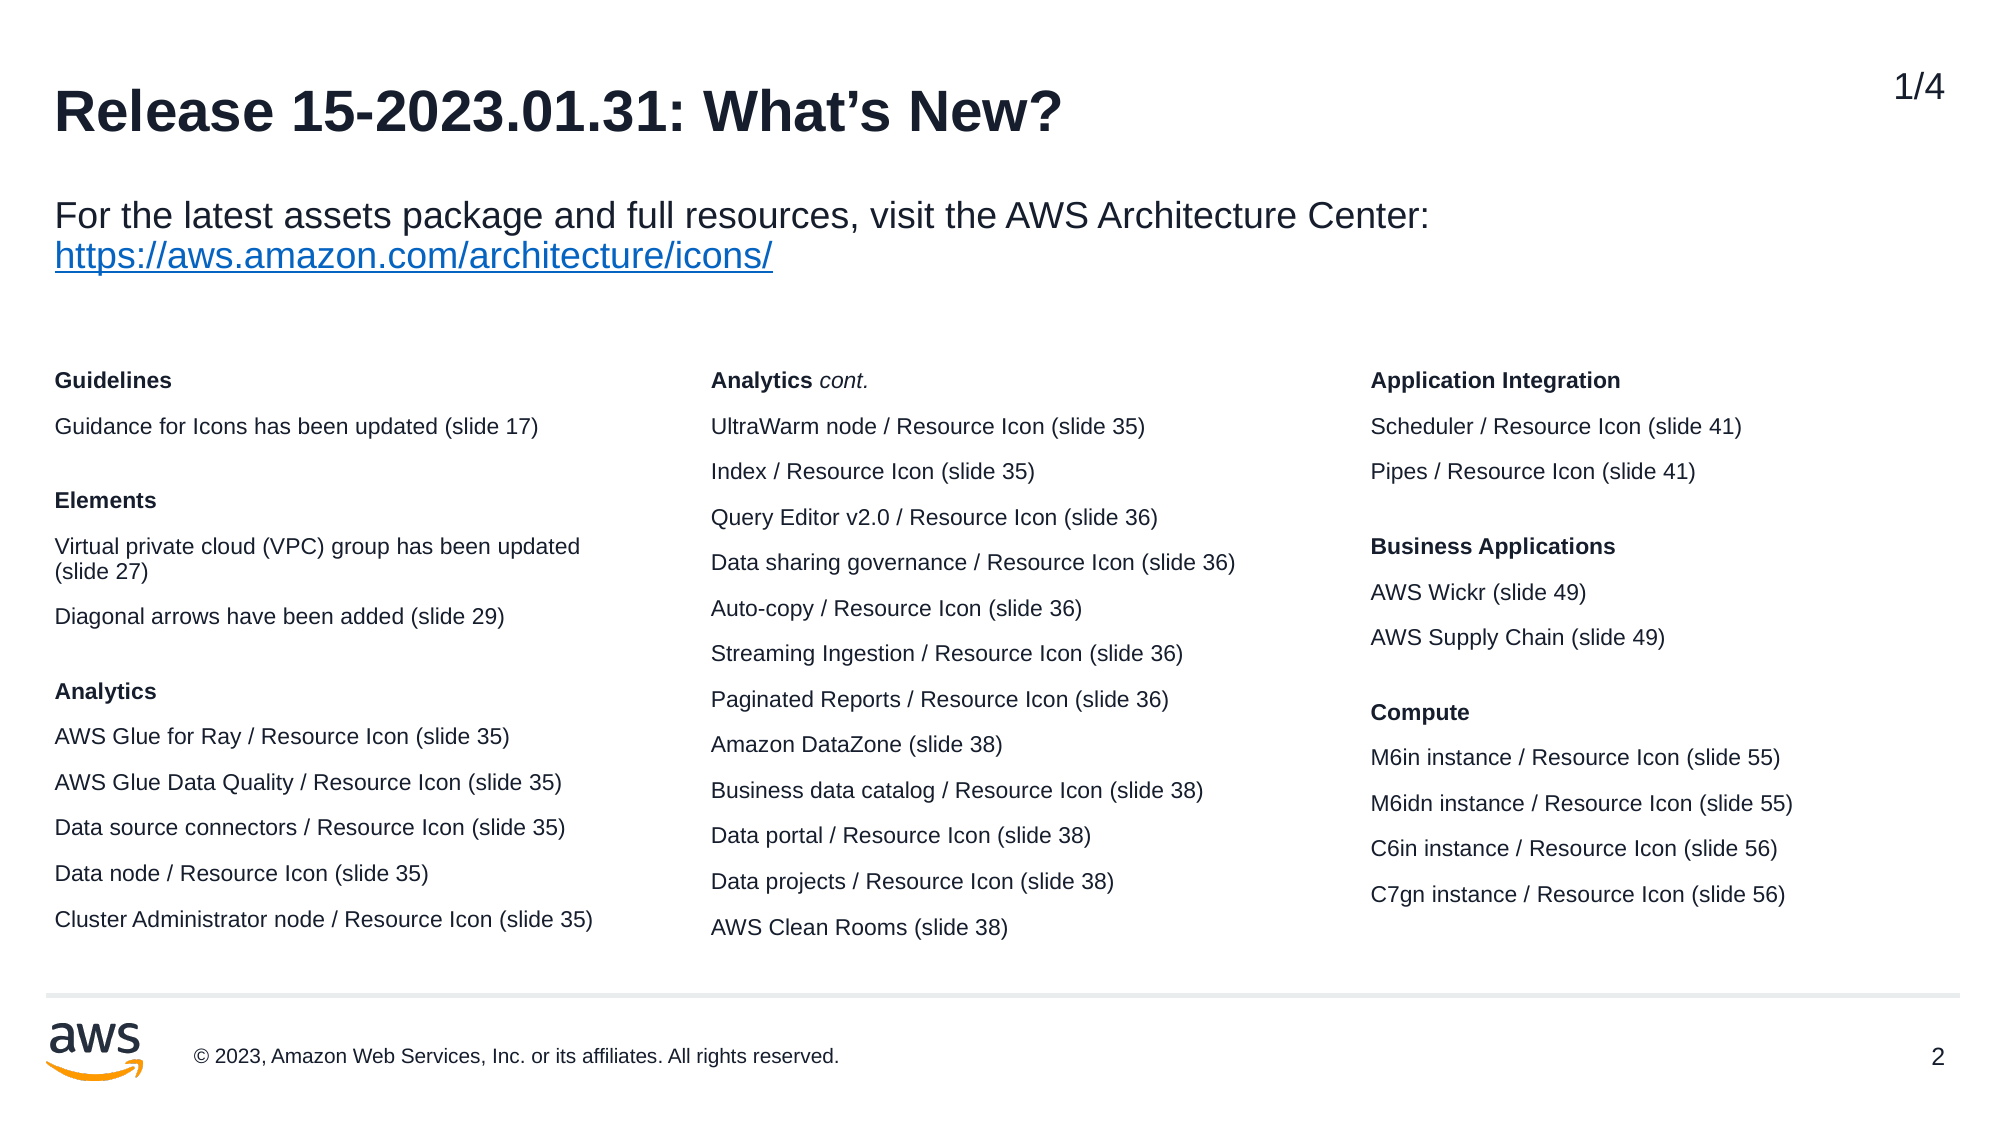

# Release 15-2023.01.31: What’s New?
1/4
For the latest assets package and full resources, visit the AWS Architecture Center: https://aws.amazon.com/architecture/icons/

Guidelines
Guidance for Icons has been updated (slide 17)
Elements
Virtual private cloud (VPC) group has been updated (slide 27)
Diagonal arrows have been added (slide 29)
Analytics
AWS Glue for Ray / Resource Icon (slide 35)
AWS Glue Data Quality / Resource Icon (slide 35)
Data source connectors / Resource Icon (slide 35)
Data node / Resource Icon (slide 35)
Cluster Administrator node / Resource Icon (slide 35)

Analytics cont.
UltraWarm node / Resource Icon (slide 35)
Index / Resource Icon (slide 35)
Query Editor v2.0 / Resource Icon (slide 36)
Data sharing governance / Resource Icon (slide 36)
Auto-copy / Resource Icon (slide 36)
Streaming Ingestion / Resource Icon (slide 36)
Paginated Reports / Resource Icon (slide 36)
Amazon DataZone (slide 38)
Business data catalog / Resource Icon (slide 38)
Data portal / Resource Icon (slide 38)
Data projects / Resource Icon (slide 38)
AWS Clean Rooms (slide 38)
Application Integration
Scheduler / Resource Icon (slide 41)
Pipes / Resource Icon (slide 41)
Business Applications
AWS Wickr (slide 49)
AWS Supply Chain (slide 49)
Compute
M6in instance / Resource Icon (slide 55)
M6idn instance / Resource Icon (slide 55)
C6in instance / Resource Icon (slide 56)
C7gn instance / Resource Icon (slide 56)
© 2023, Amazon Web Services, Inc. or its affiliates. All rights reserved.
2